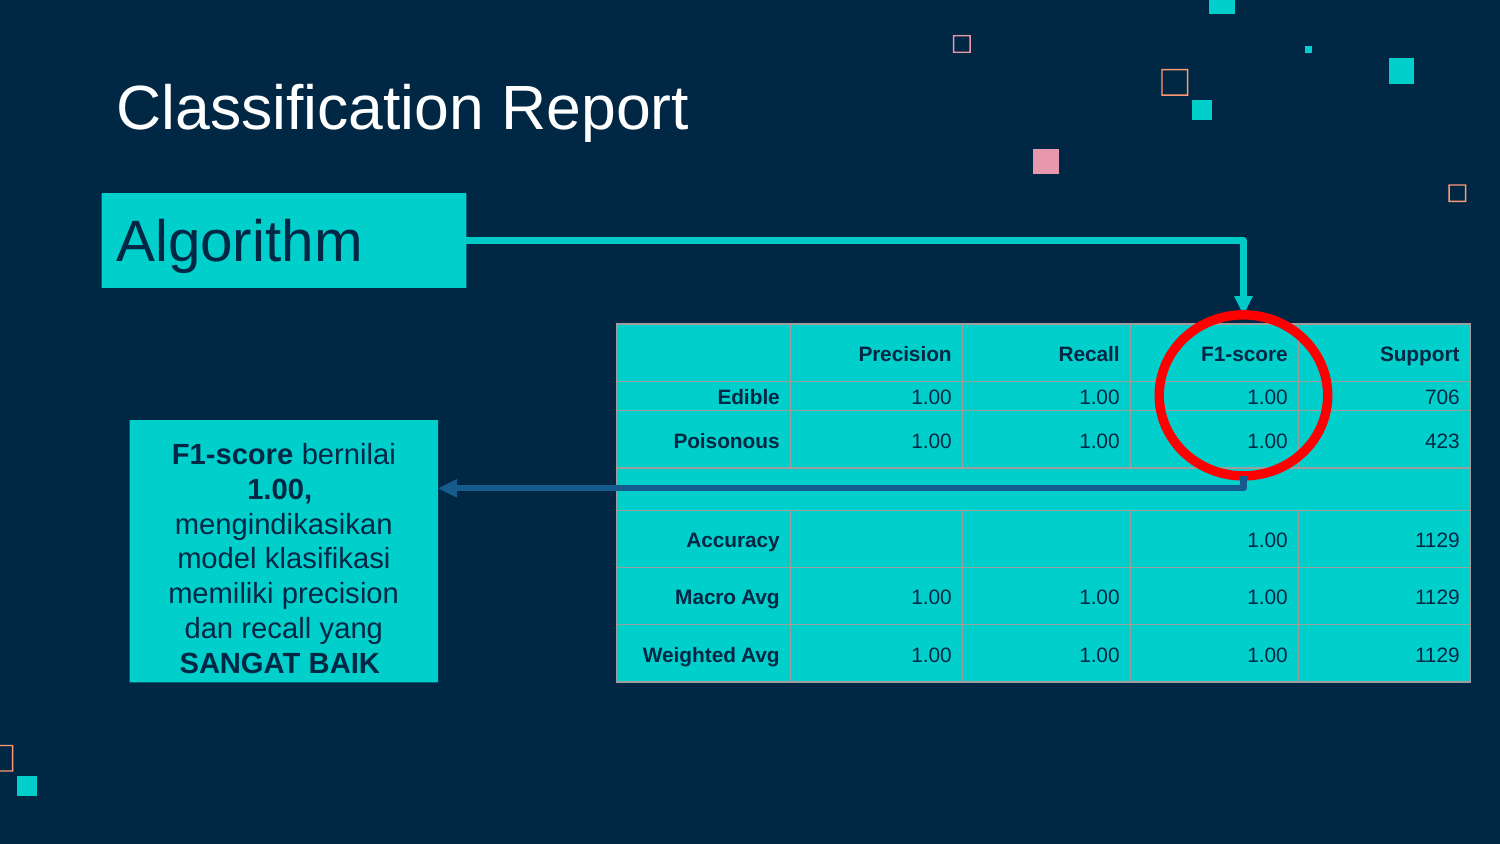

# Classification Report
C4.5 Algorithm

|  | Precision | Recall | F1-score | Support |
| --- | --- | --- | --- | --- |
| Edible | 1.00 | 1.00 | 1.00 | 706 |
| Poisonous | 1.00 | 1.00 | 1.00 | 423 |
|  |  |  |  |  |
| Accuracy |  |  | 1.00 | 1129 |
| Macro Avg | 1.00 | 1.00 | 1.00 | 1129 |
| Weighted Avg | 1.00 | 1.00 | 1.00 | 1129 |
F1-score bernilai 1.00,  mengindikasikan model klasifikasi memiliki precision dan recall yang SANGAT BAIK